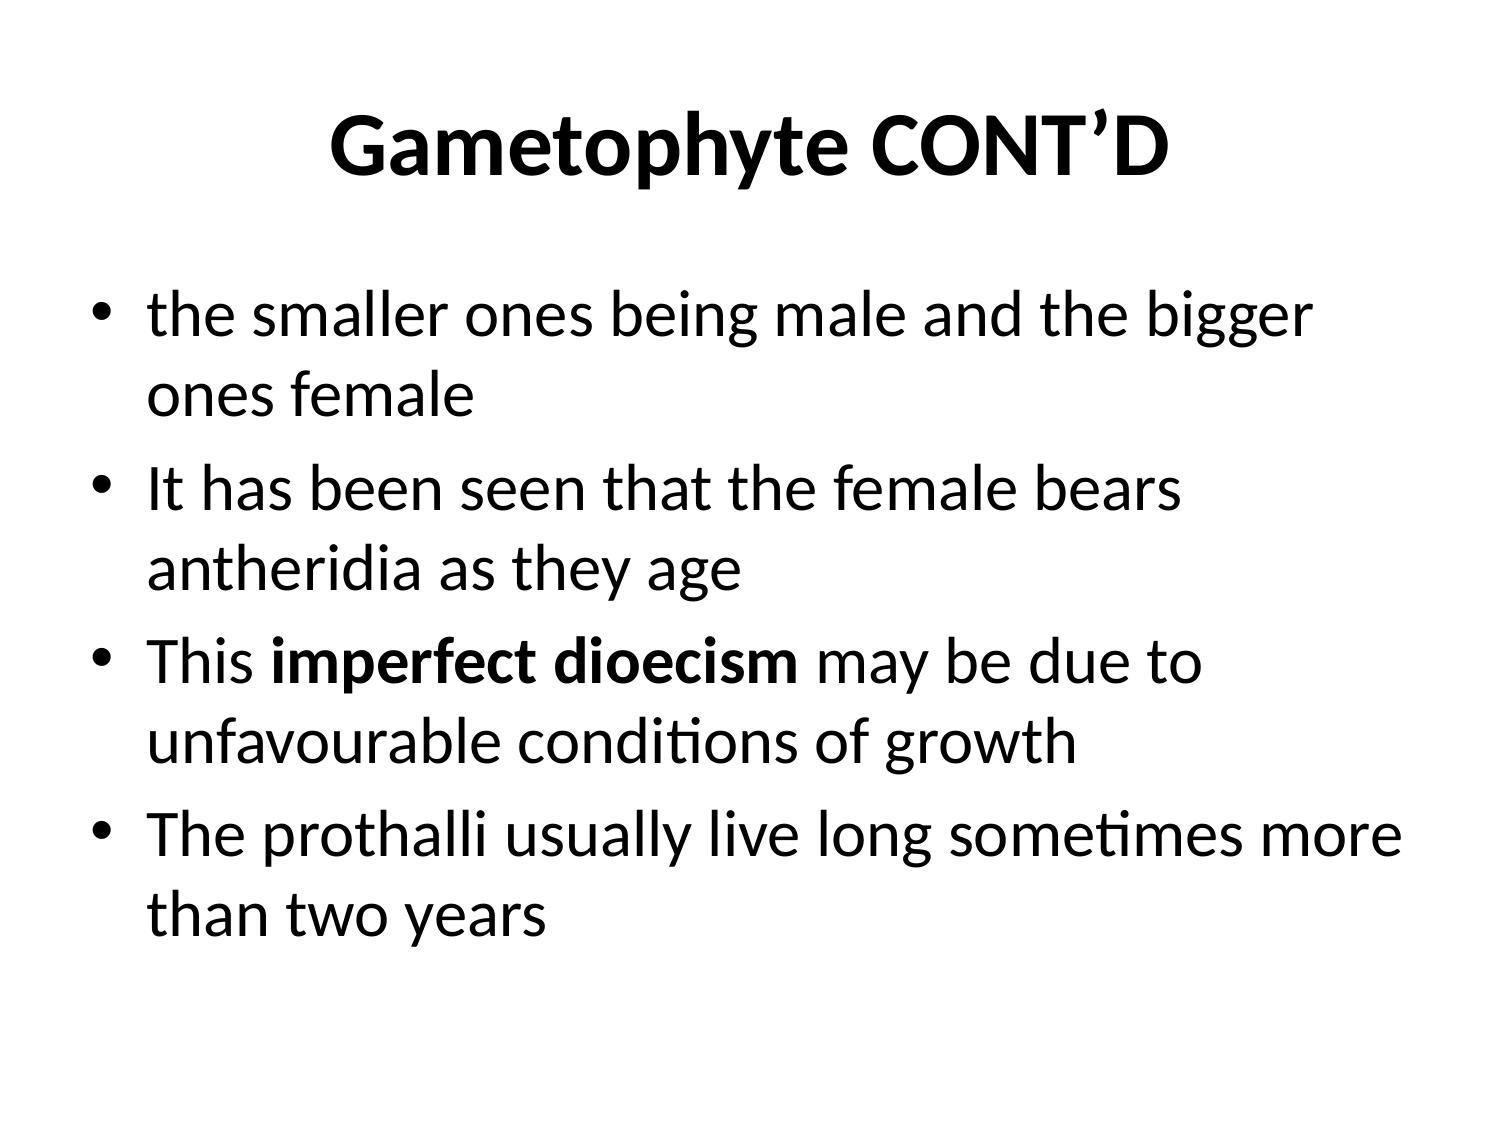

# Gametophyte CONT’D
the smaller ones being male and the bigger ones female
It has been seen that the female bears antheridia as they age
This imperfect dioecism may be due to unfavourable conditions of growth
The prothalli usually live long sometimes more than two years